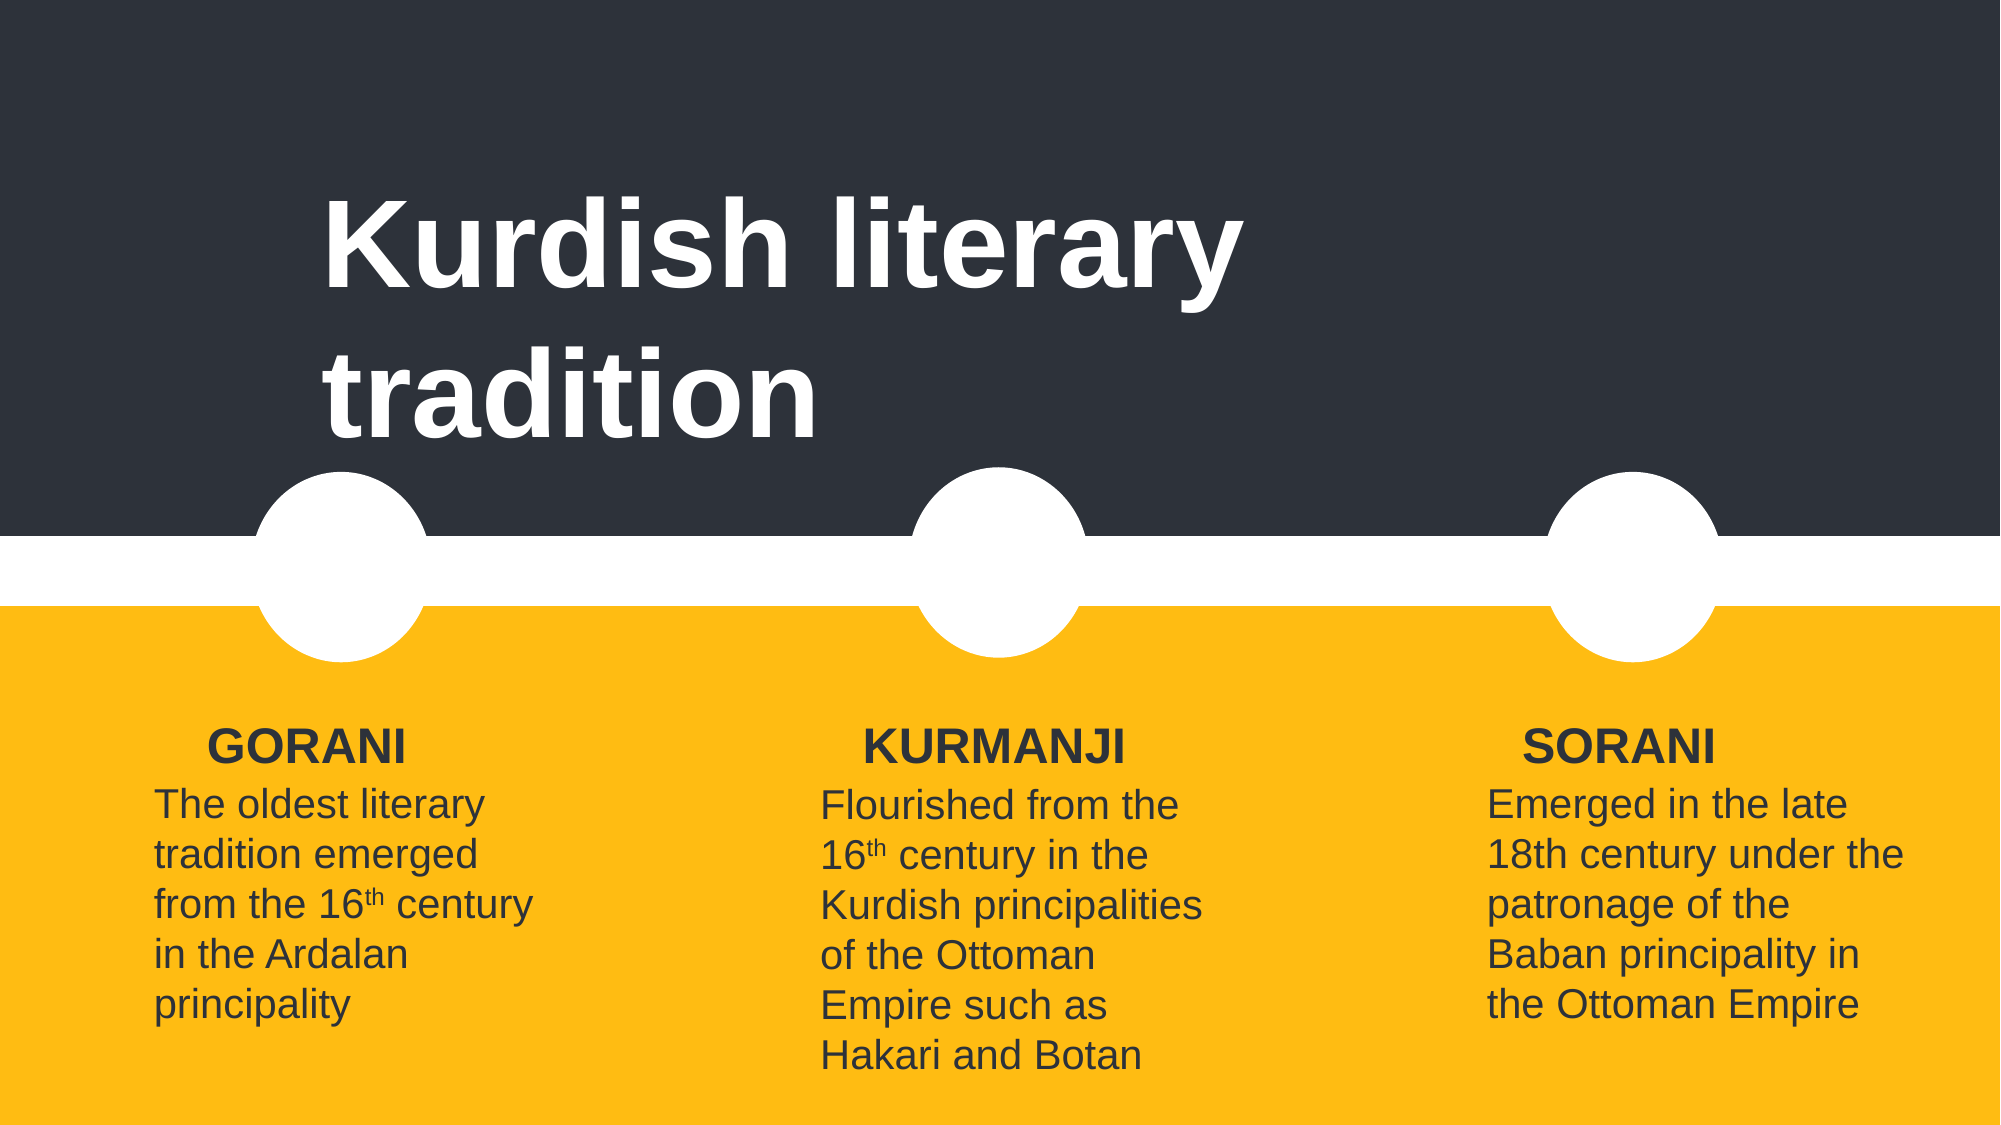

Kurdish literary tradition

KURMANJI
SORANI
GORANI
The oldest literary tradition emerged from the 16th century in the Ardalan principality
Emerged in the late 18th century under the patronage of the Baban principality in the Ottoman Empire
Flourished from the 16th century in the Kurdish principalities of the Ottoman Empire such as Hakari and Botan